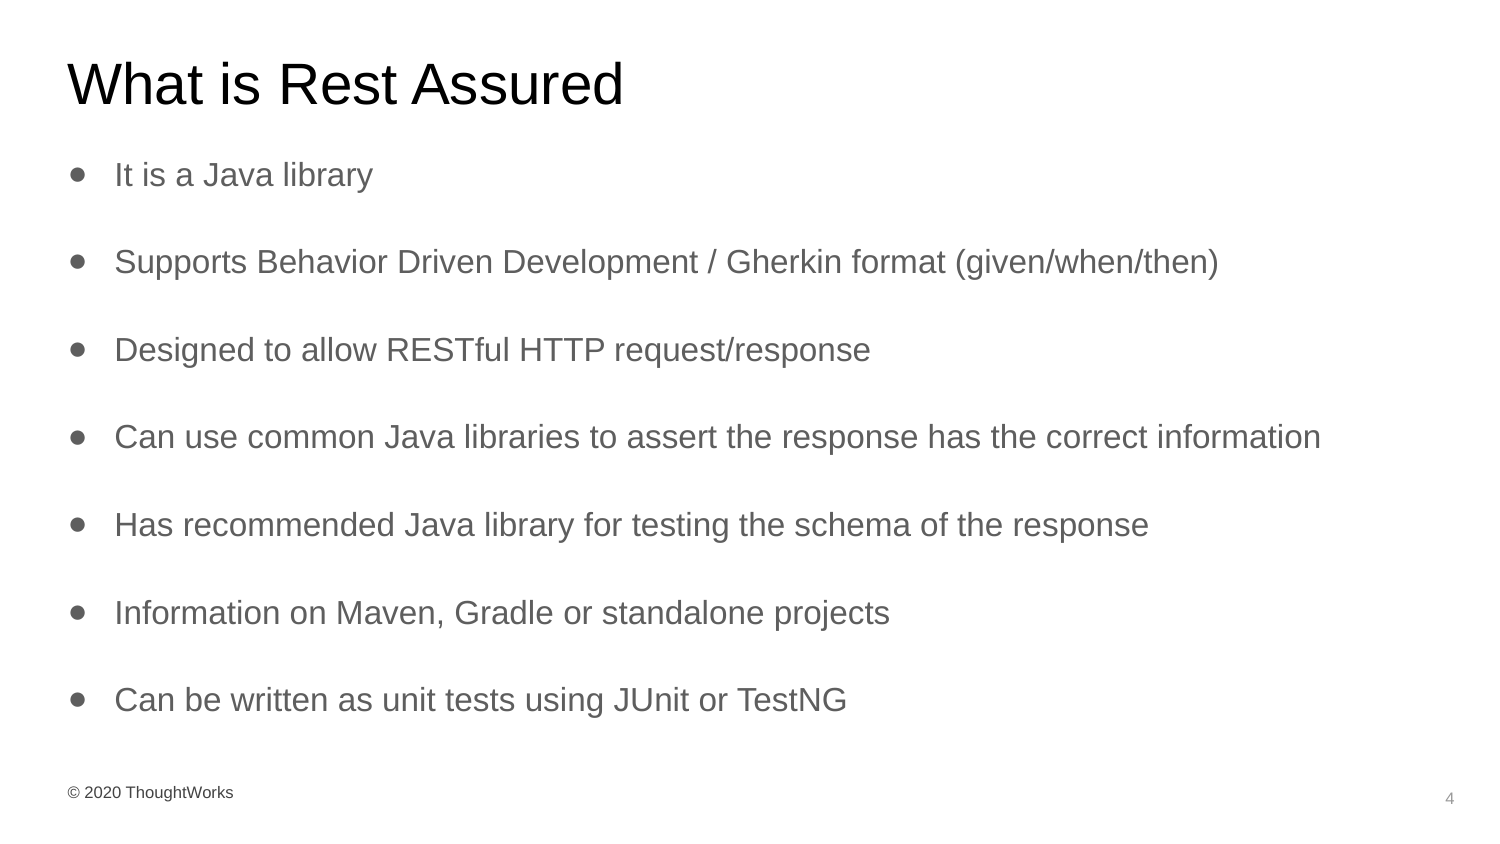

# What is Rest Assured
It is a Java library
Supports Behavior Driven Development / Gherkin format (given/when/then)
Designed to allow RESTful HTTP request/response
Can use common Java libraries to assert the response has the correct information
Has recommended Java library for testing the schema of the response
Information on Maven, Gradle or standalone projects
Can be written as unit tests using JUnit or TestNG
© 2020 ThoughtWorks
4